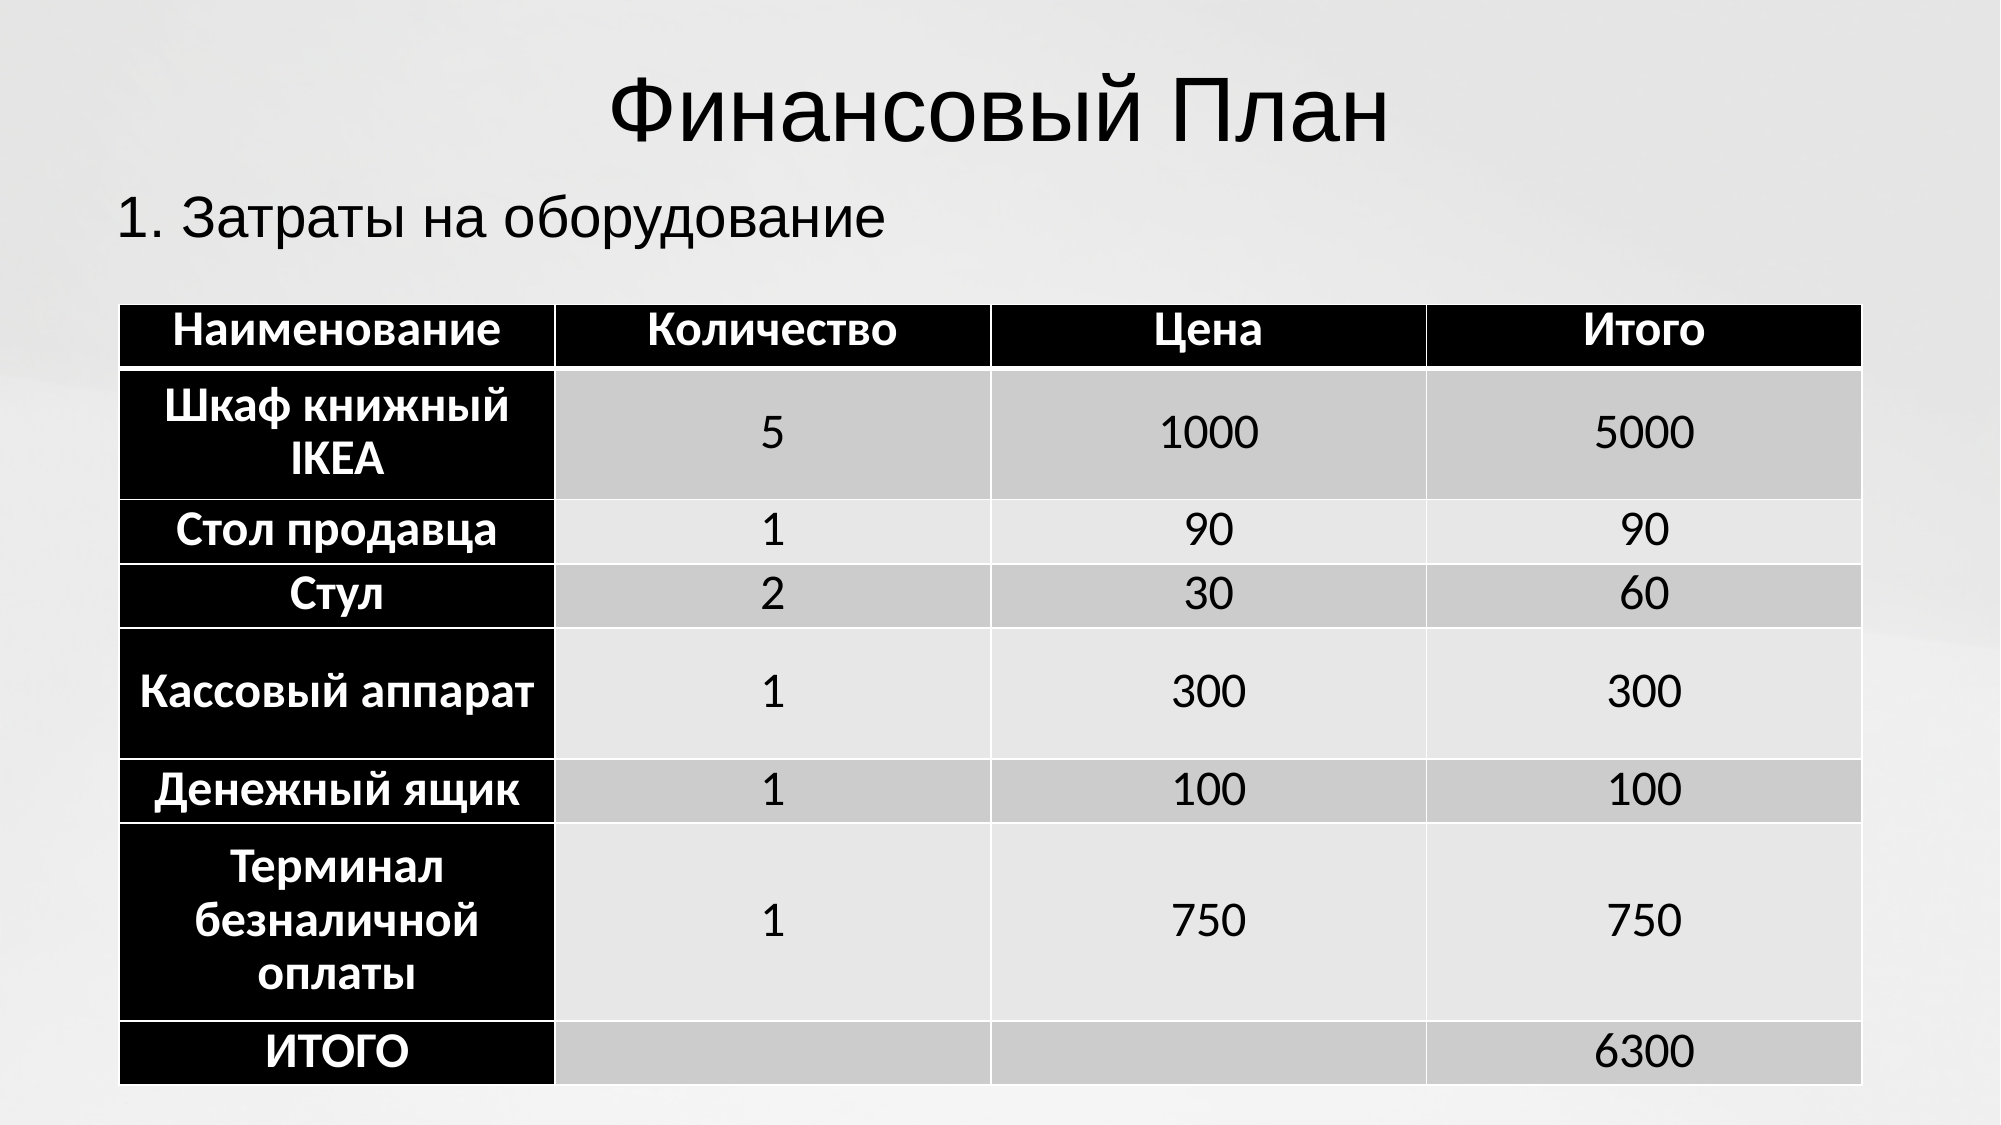

# Финансовый План
1. Затраты на оборудование
| Наименование | Количество | Цена | Итого |
| --- | --- | --- | --- |
| Шкаф книжный IKEA | 5 | 1000 | 5000 |
| Стол продавца | 1 | 90 | 90 |
| Стул | 2 | 30 | 60 |
| Кассовый аппарат | 1 | 300 | 300 |
| Денежный ящик | 1 | 100 | 100 |
| Терминал безналичной оплаты | 1 | 750 | 750 |
| ИТОГО |  |  | 6300 |